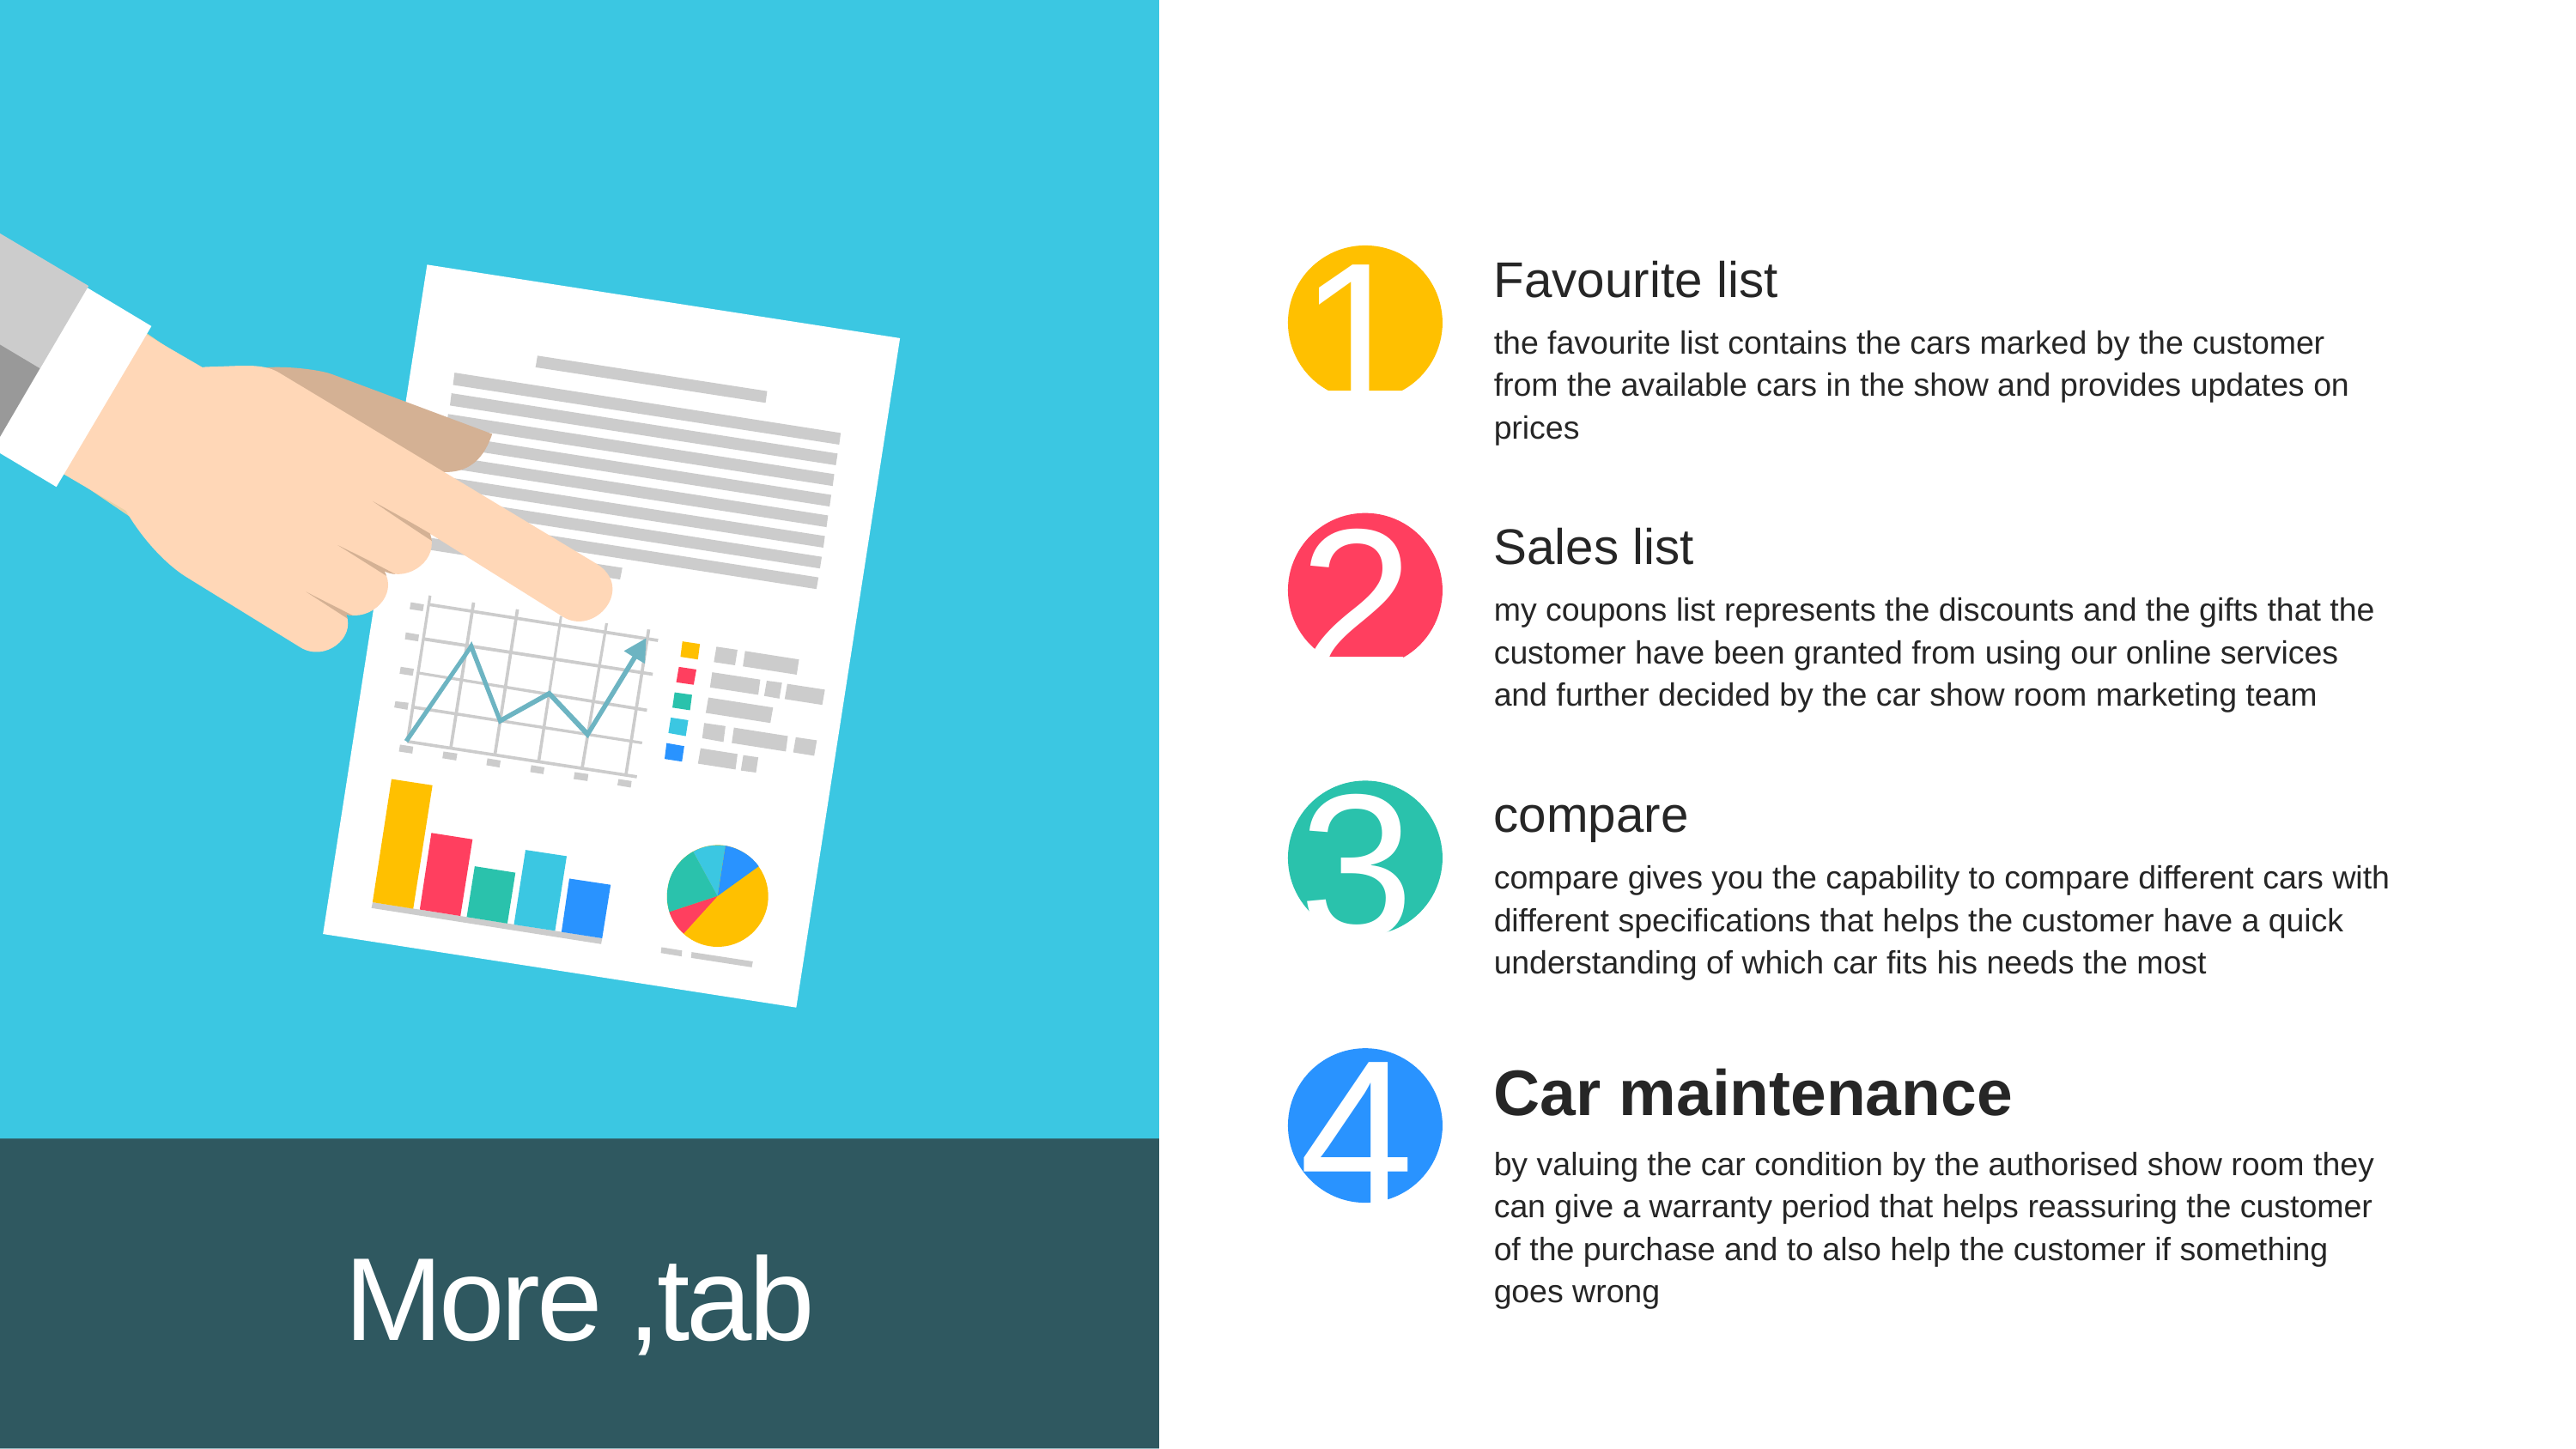

1

Favourite list
the favourite list contains the cars marked by the customer from the available cars in the show and provides updates on prices
2

Sales list
my coupons list represents the discounts and the gifts that the customer have been granted from using our online services and further decided by the car show room marketing team
3

compare
compare gives you the capability to compare different cars with different specifications that helps the customer have a quick understanding of which car fits his needs the most
4

Car maintenance
by valuing the car condition by the authorised show room they can give a warranty period that helps reassuring the customer of the purchase and to also help the customer if something goes wrong

More ,tab